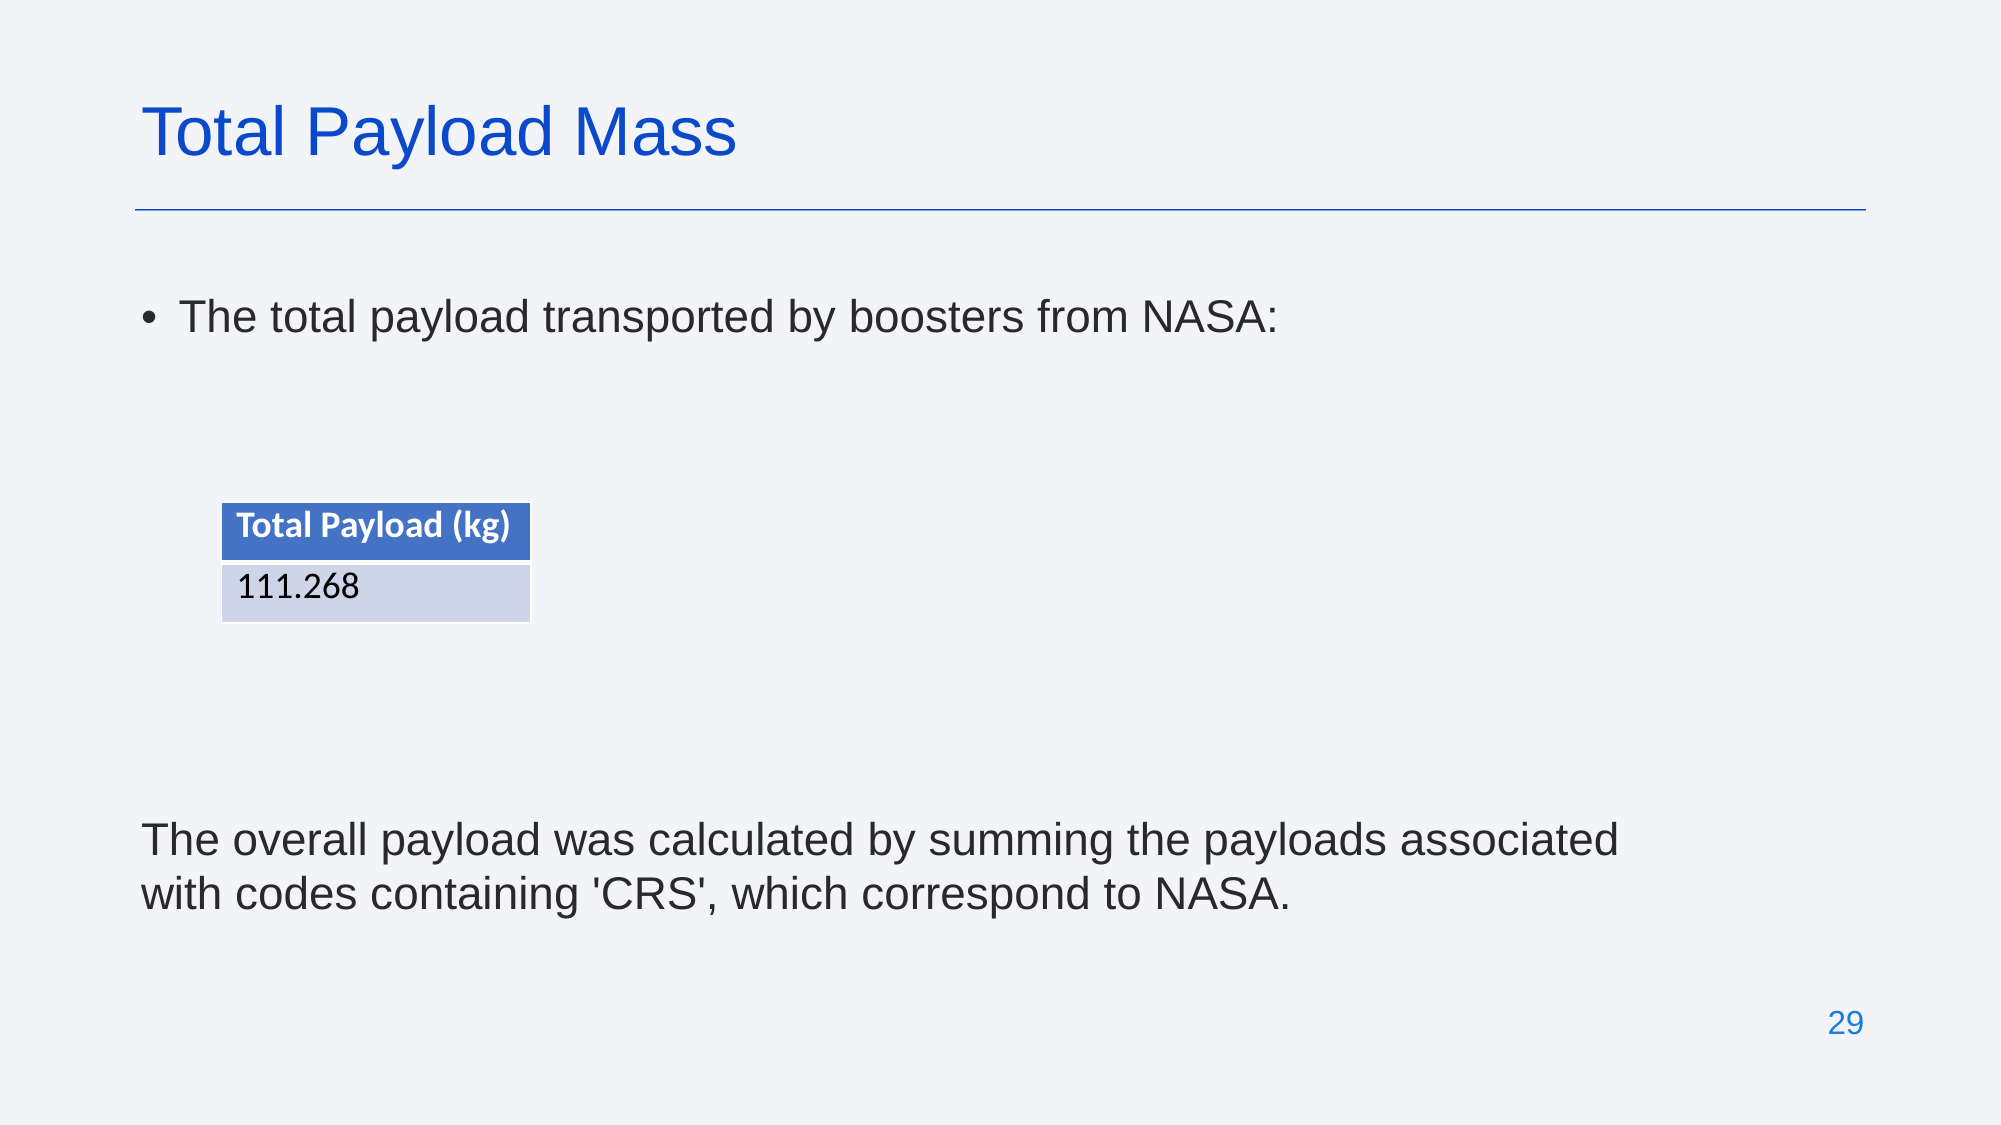

Total Payload Mass
The total payload transported by boosters from NASA:
| Total Payload (kg) |
| --- |
| 111.268 |
The overall payload was calculated by summing the payloads associated with codes containing 'CRS', which correspond to NASA.
29